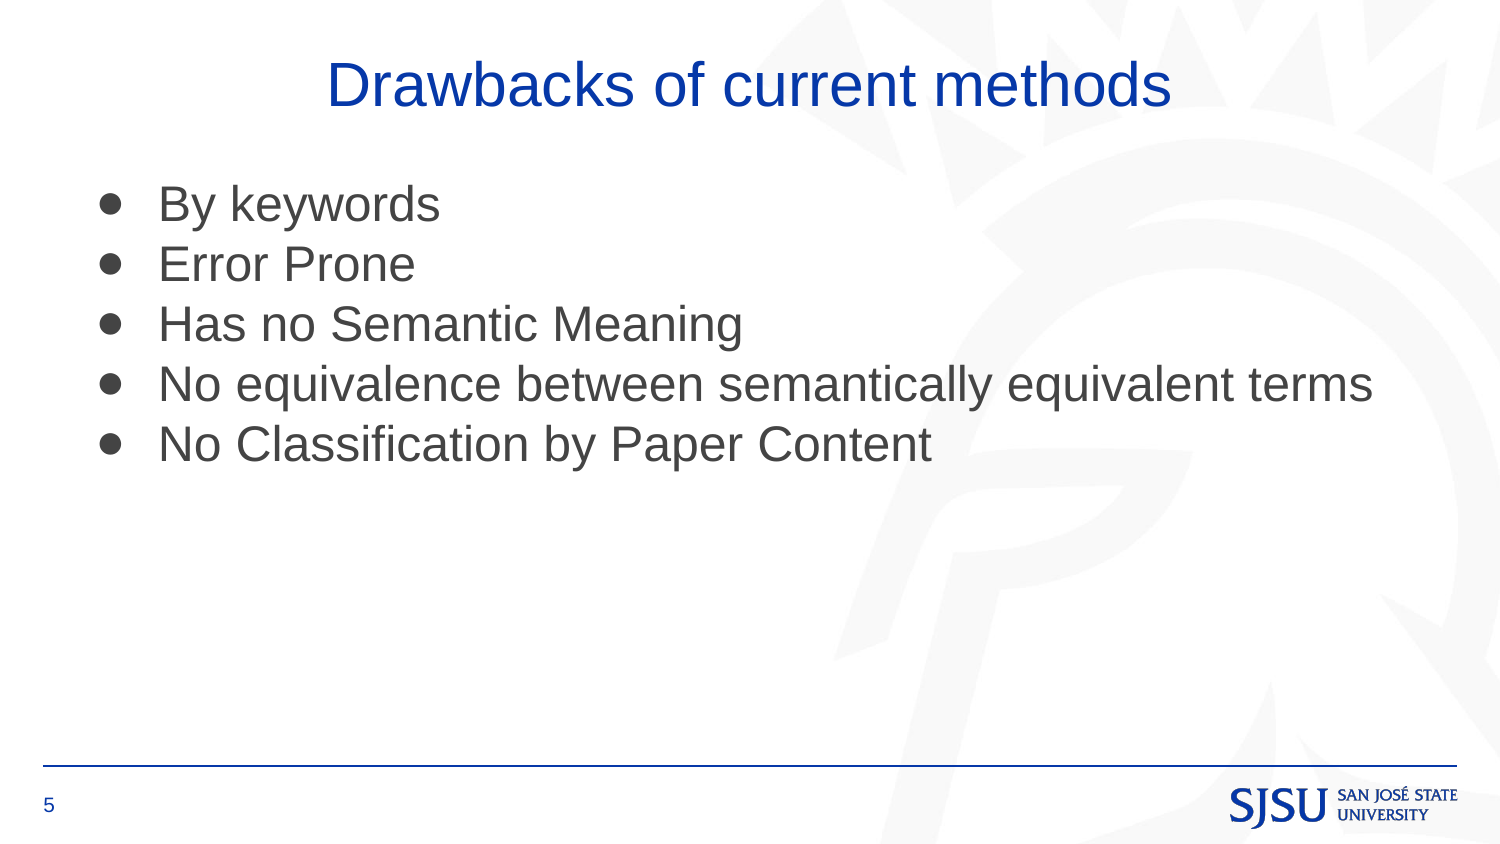

# Drawbacks of current methods
By keywords
Error Prone
Has no Semantic Meaning
No equivalence between semantically equivalent terms
No Classification by Paper Content

5